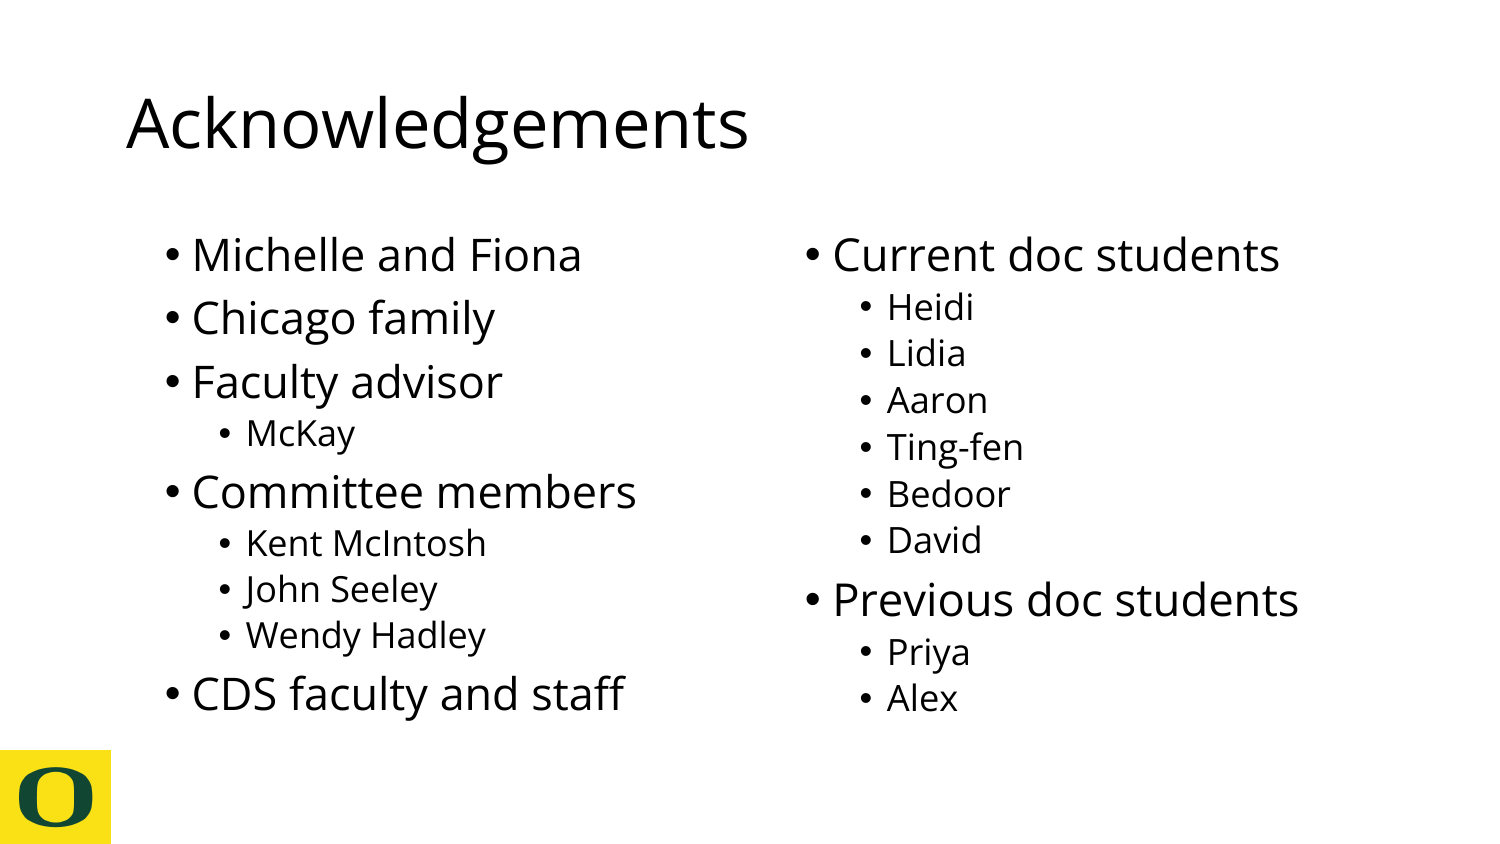

# Acknowledgements
Michelle and Fiona
Chicago family
Faculty advisor
McKay
Committee members
Kent McIntosh
John Seeley
Wendy Hadley
CDS faculty and staff
Current doc students
Heidi
Lidia
Aaron
Ting-fen
Bedoor
David
Previous doc students
Priya
Alex